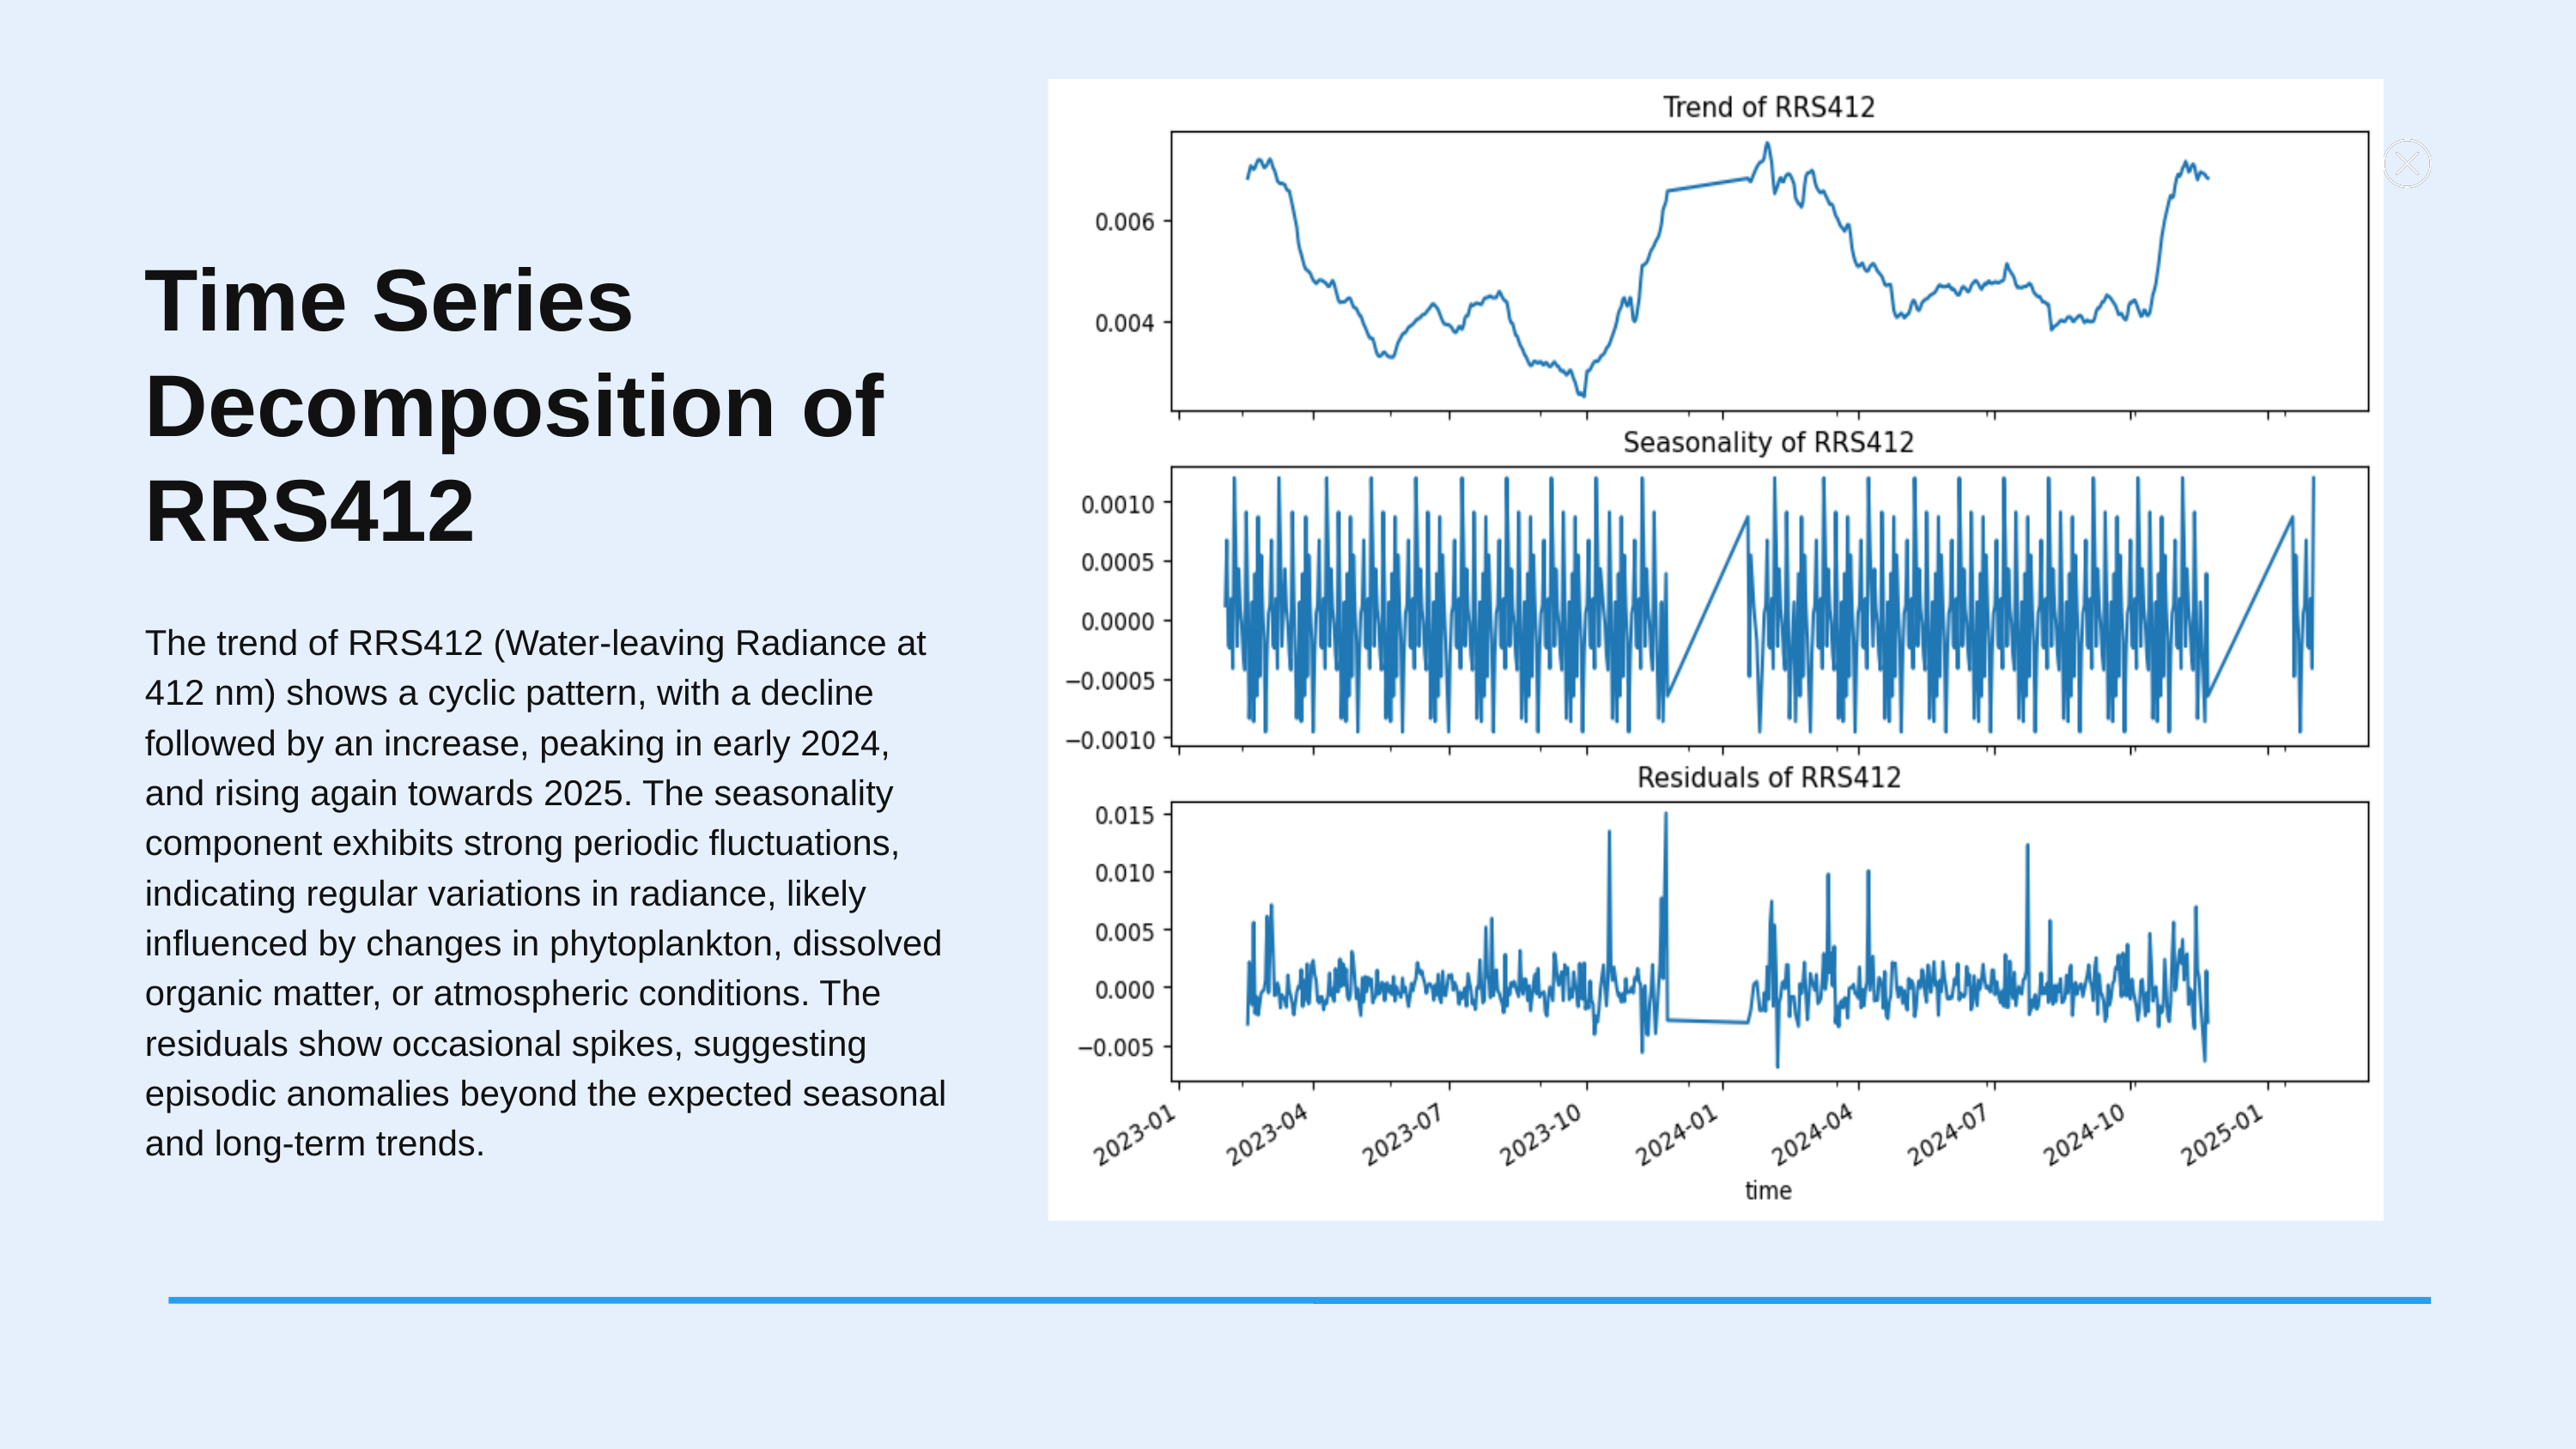

Time Series Decomposition of RRS412
The trend of RRS412 (Water-leaving Radiance at 412 nm) shows a cyclic pattern, with a decline followed by an increase, peaking in early 2024, and rising again towards 2025. The seasonality component exhibits strong periodic fluctuations, indicating regular variations in radiance, likely influenced by changes in phytoplankton, dissolved organic matter, or atmospheric conditions. The residuals show occasional spikes, suggesting episodic anomalies beyond the expected seasonal and long-term trends.